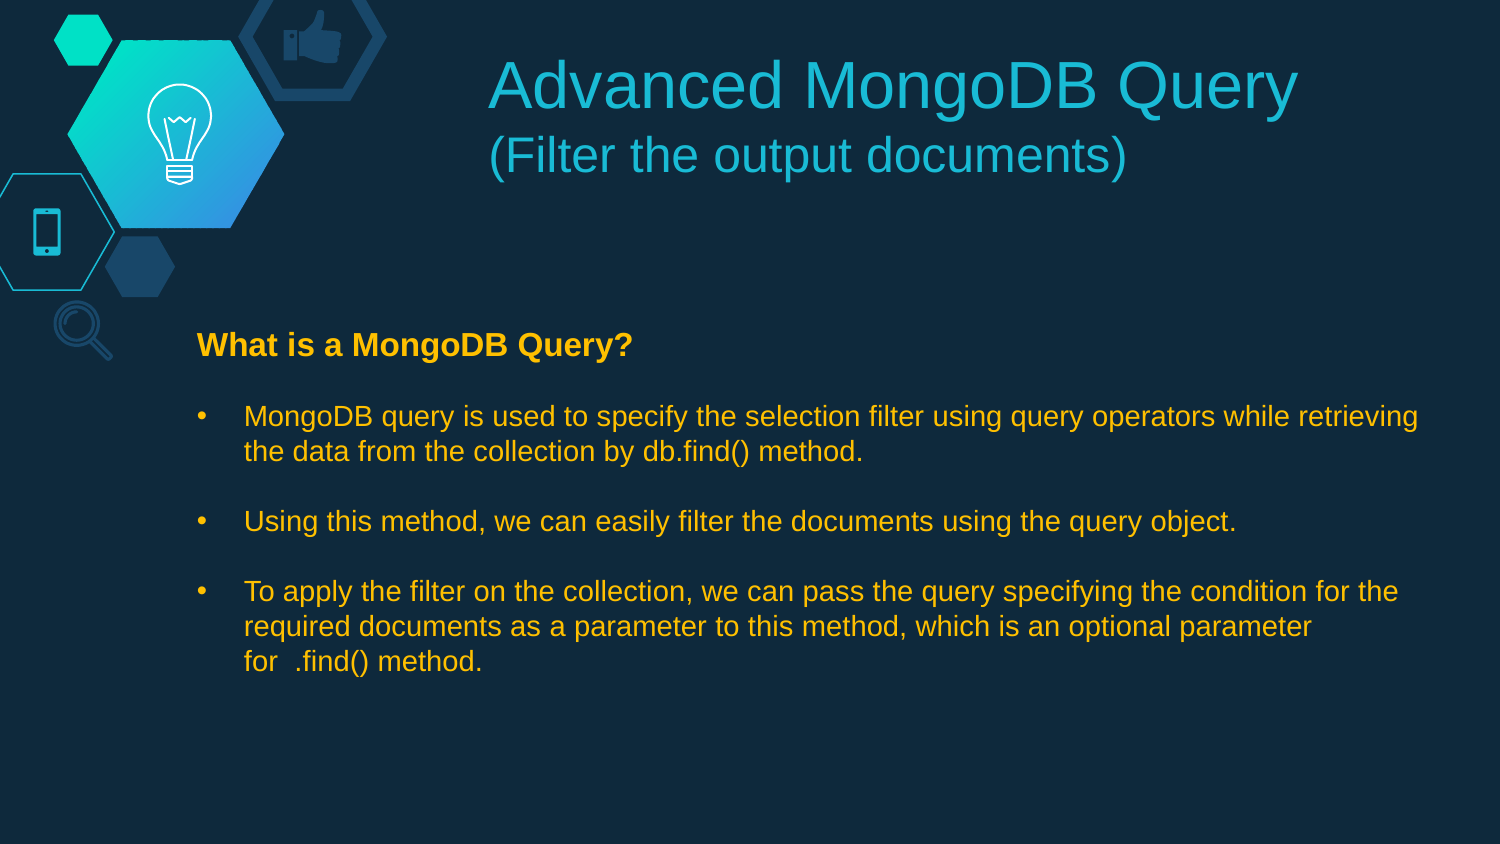

Advanced MongoDB Query
(Filter the output documents)

What is a MongoDB Query?

MongoDB query is used to specify the selection filter using query operators while retrieving the data from the collection by db.find() method.

Using this method, we can easily filter the documents using the query object.

To apply the filter on the collection, we can pass the query specifying the condition for the required documents as a parameter to this method, which is an optional parameter for  .find() method.